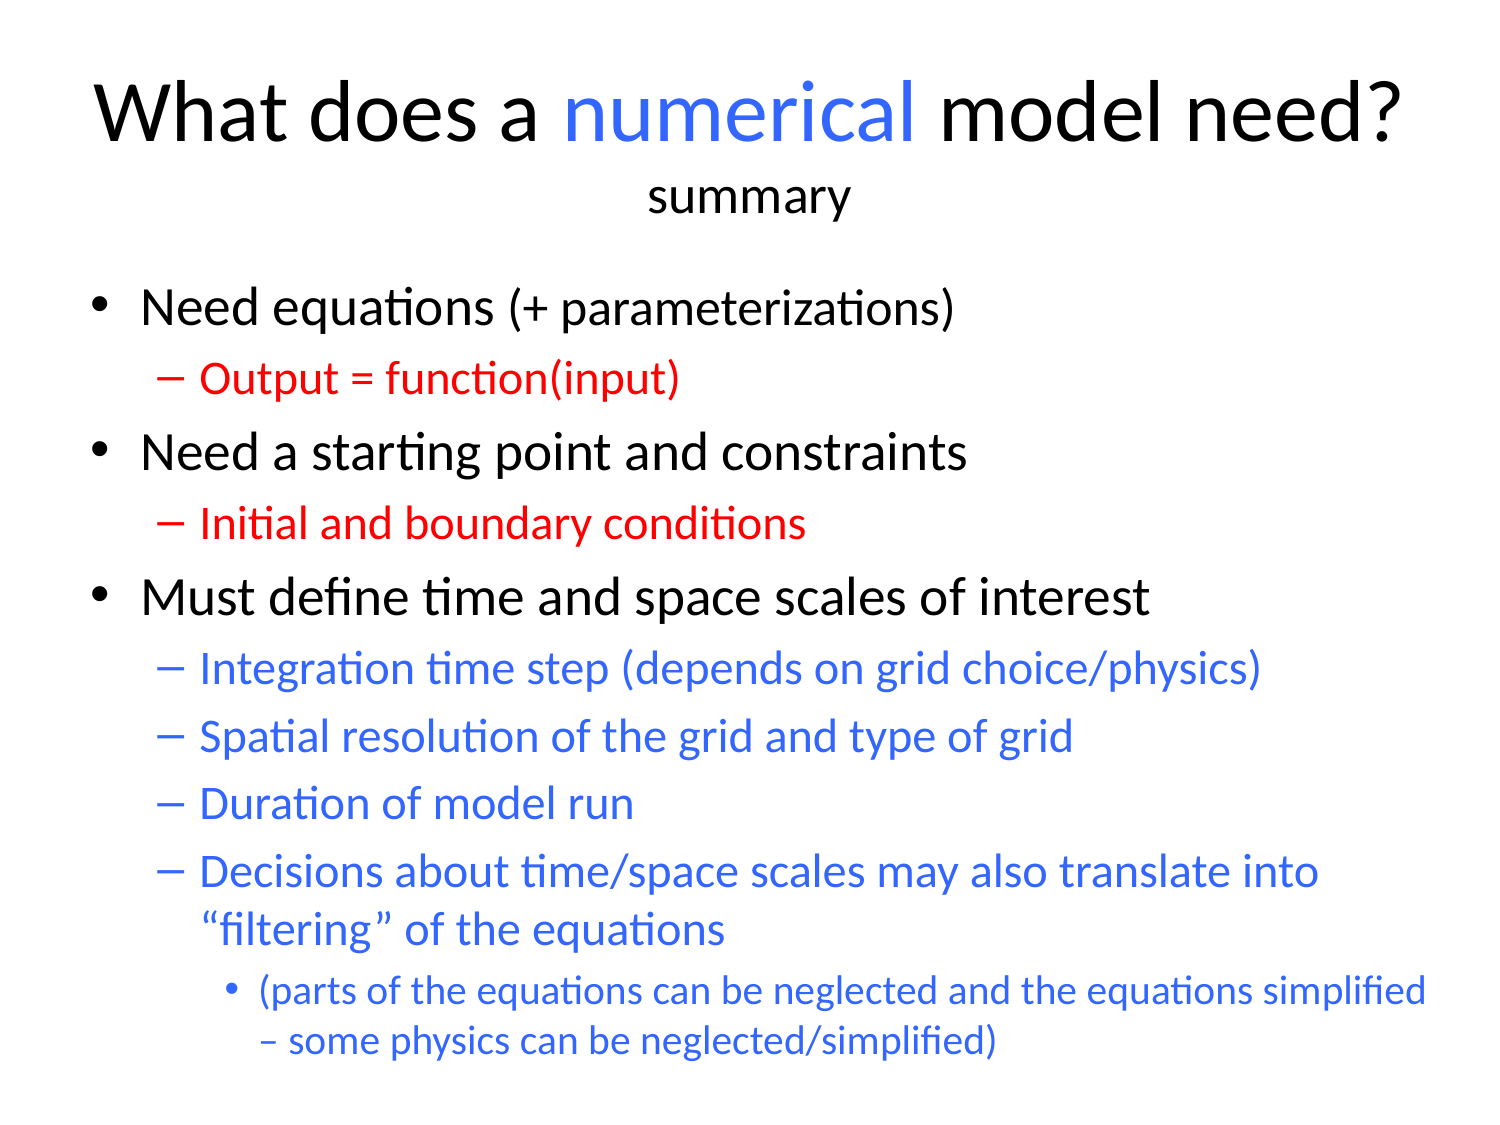

# What does a numerical model need? summary
Need equations (+ parameterizations)
Output = function(input)
Need a starting point and constraints
Initial and boundary conditions
Must define time and space scales of interest
Integration time step (depends on grid choice/physics)
Spatial resolution of the grid and type of grid
Duration of model run
Decisions about time/space scales may also translate into “filtering” of the equations
(parts of the equations can be neglected and the equations simplified – some physics can be neglected/simplified)